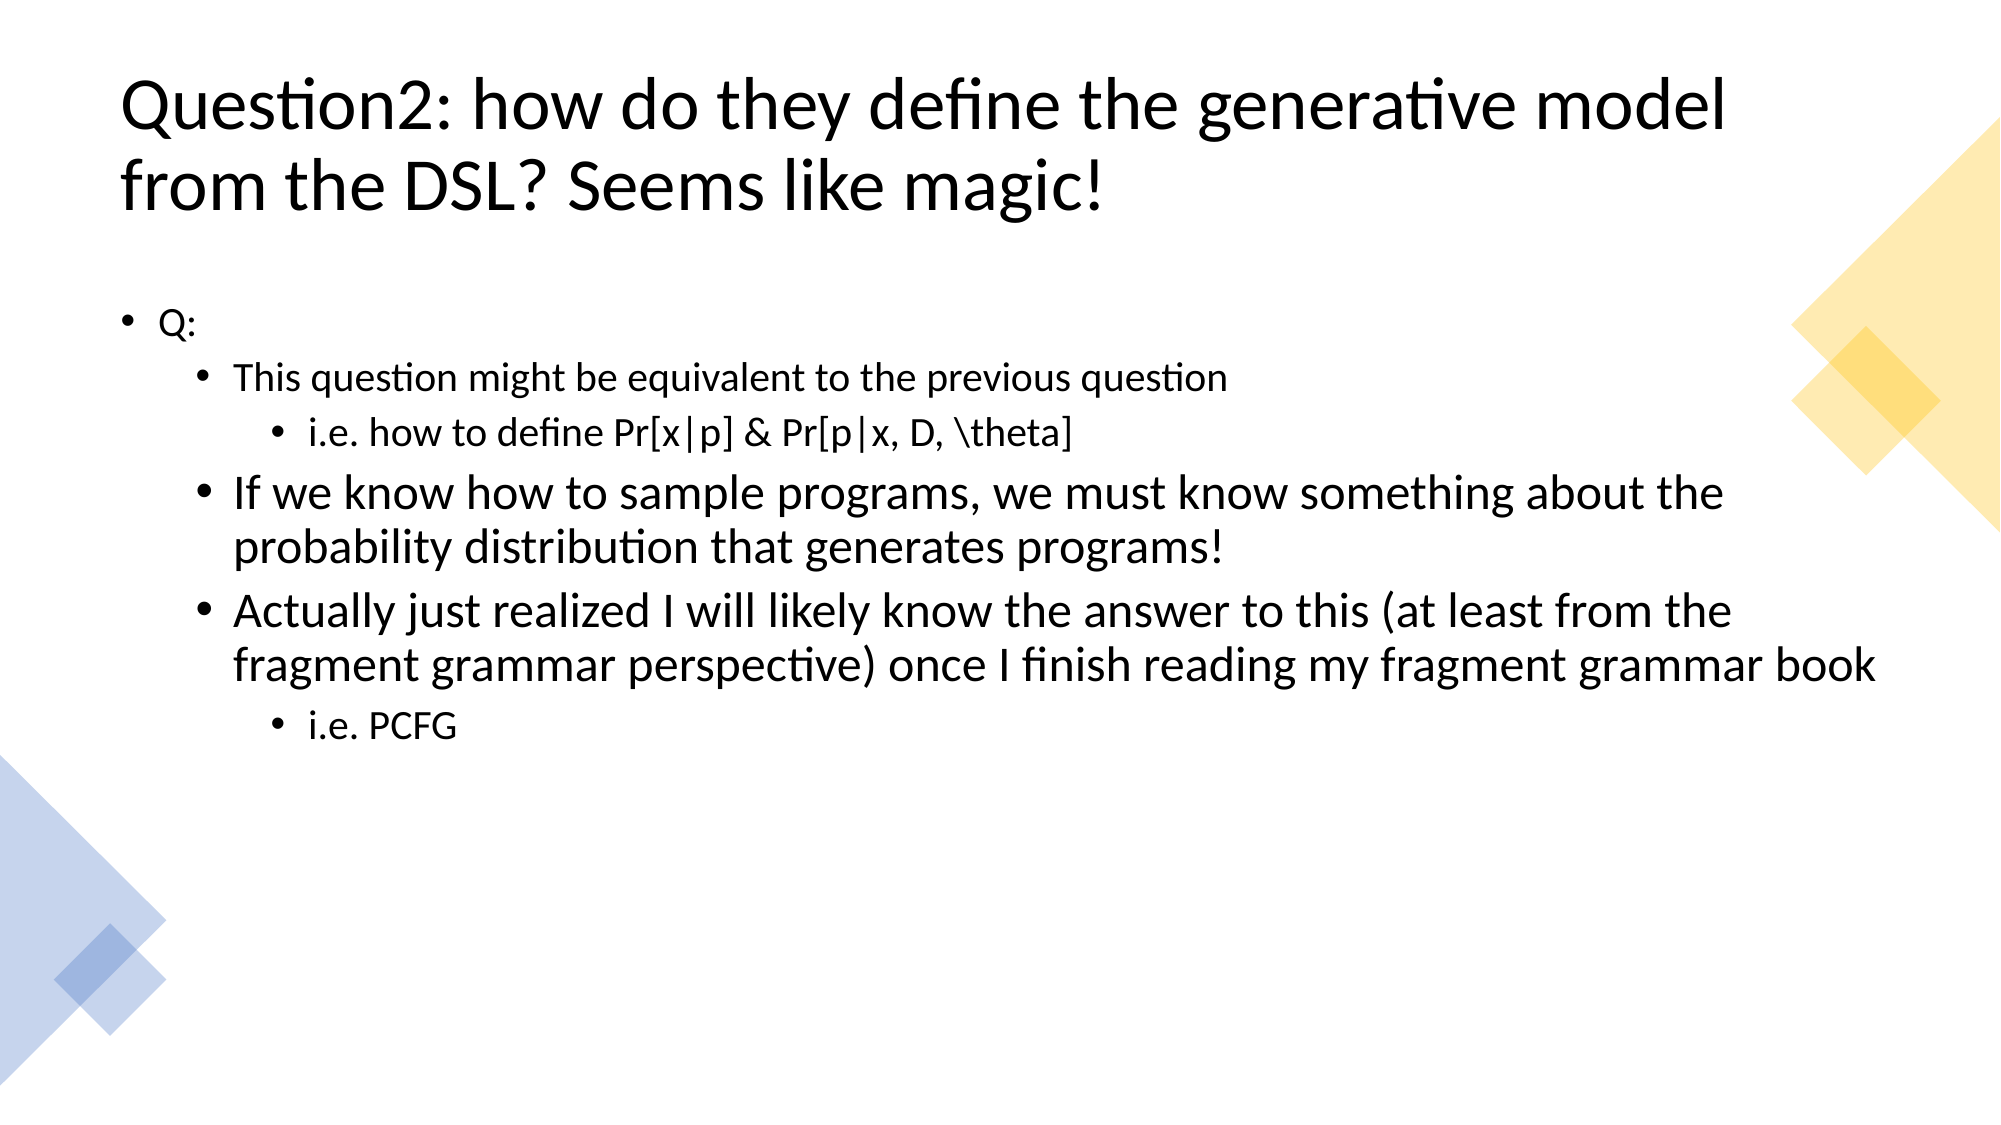

# Question2: how do they define the generative model from the DSL? Seems like magic!

Q:
This question might be equivalent to the previous question
i.e. how to define Pr[x|p] & Pr[p|x, D, \theta]
If we know how to sample programs, we must know something about the probability distribution that generates programs!
Actually just realized I will likely know the answer to this (at least from the fragment grammar perspective) once I finish reading my fragment grammar book
i.e. PCFG